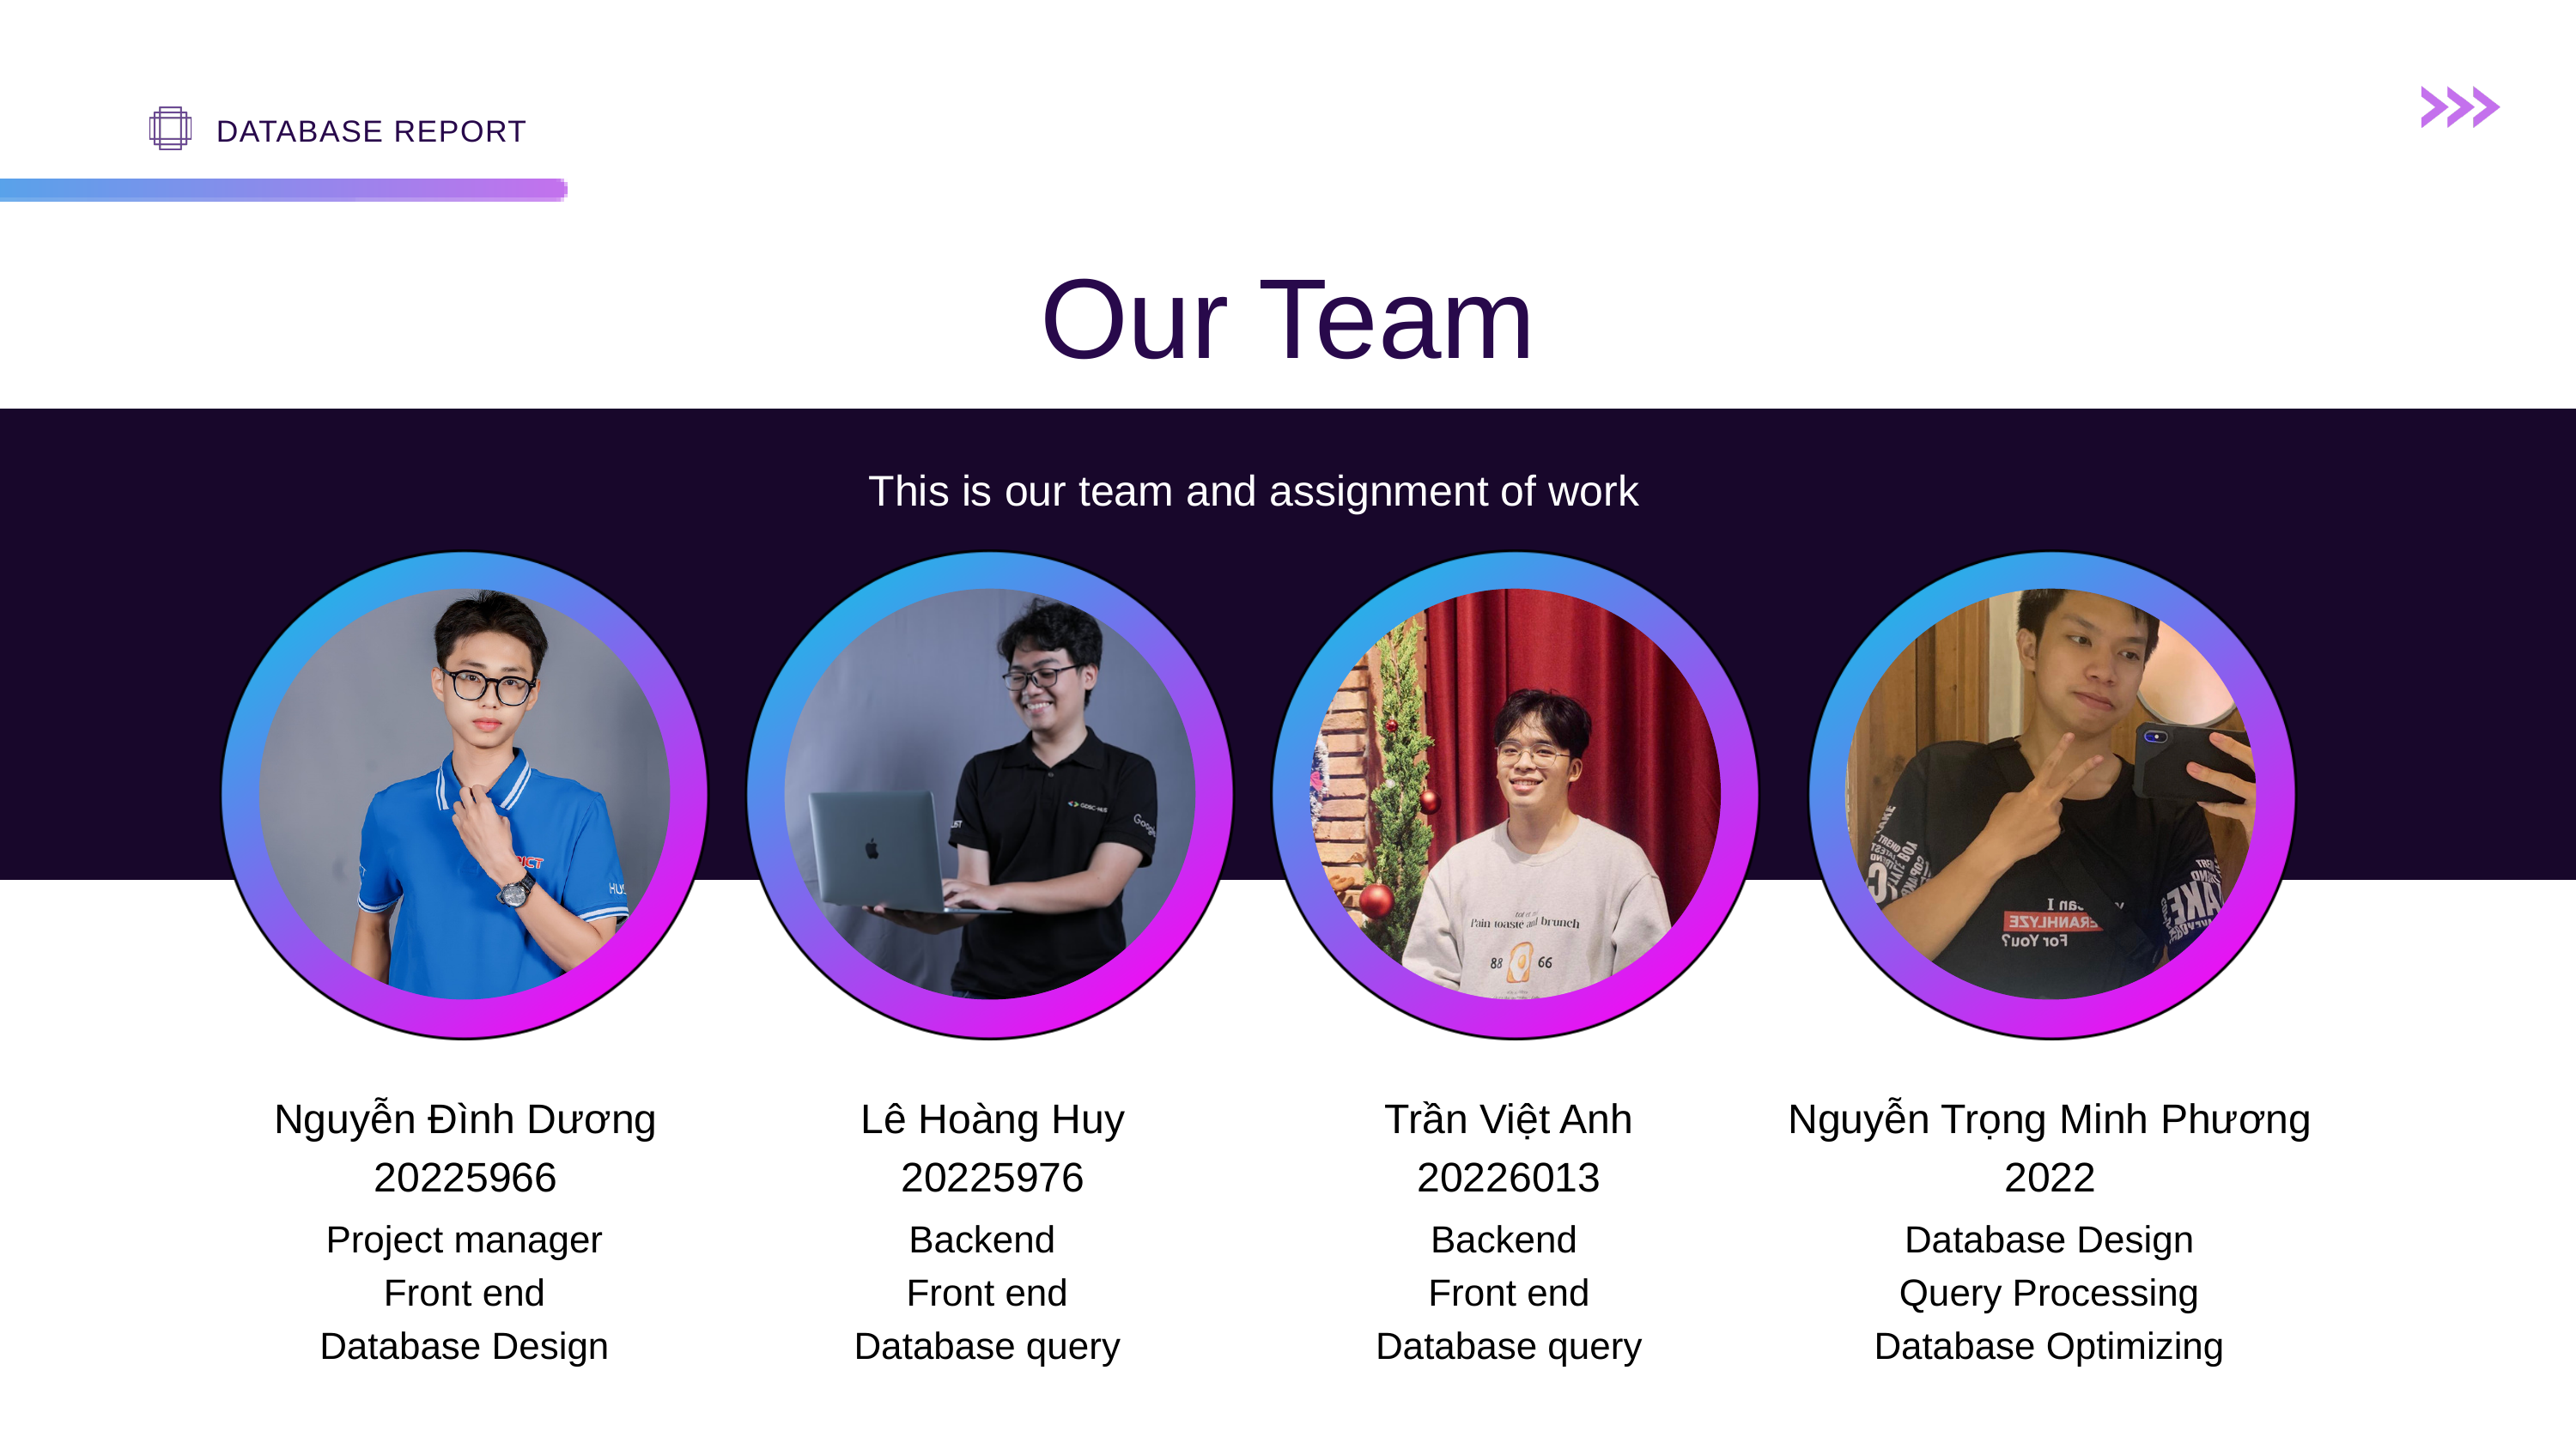

DATABASE REPORT

Our Team

This is our team and assignment of work

Nguyễn Đình Dương
20225966
Lê Hoàng Huy
20225976
Trần Việt Anh
20226013

Nguyễn Trọng Minh Phương
2022
Project manager
Front end
Database Design
Backend
Front end
Database query
Backend
Front end
Database query
Database Design
Query Processing
Database Optimizing